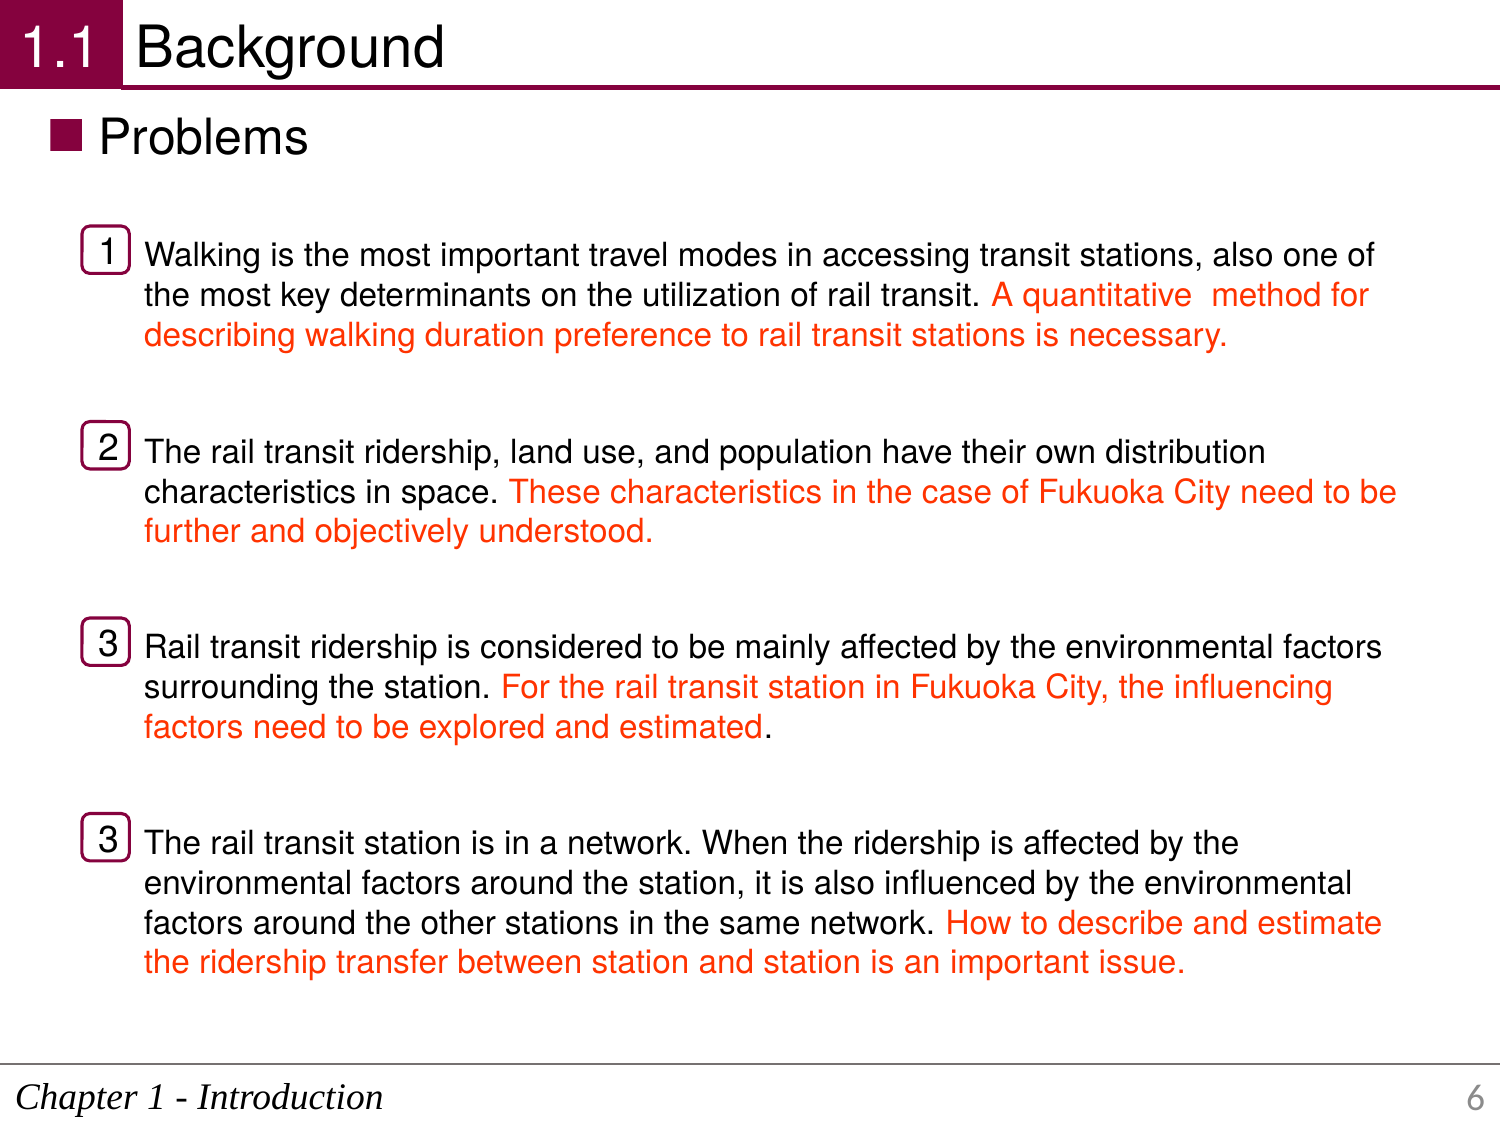

1.1
Background
Problems

1
Walking is the most important travel modes in accessing transit stations, also one of the most key determinants on the utilization of rail transit. A quantitative  method for describing walking duration preference to rail transit stations is necessary.
2
The rail transit ridership, land use, and population have their own distribution characteristics in space. These characteristics in the case of Fukuoka City need to be further and objectively understood.
3
Rail transit ridership is considered to be mainly affected by the environmental factors surrounding the station. For the rail transit station in Fukuoka City, the influencing factors need to be explored and estimated.
3
The rail transit station is in a network. When the ridership is affected by the environmental factors around the station, it is also influenced by the environmental factors around the other stations in the same network. How to describe and estimate the ridership transfer between station and station is an important issue.
Chapter 1 - Introduction
6